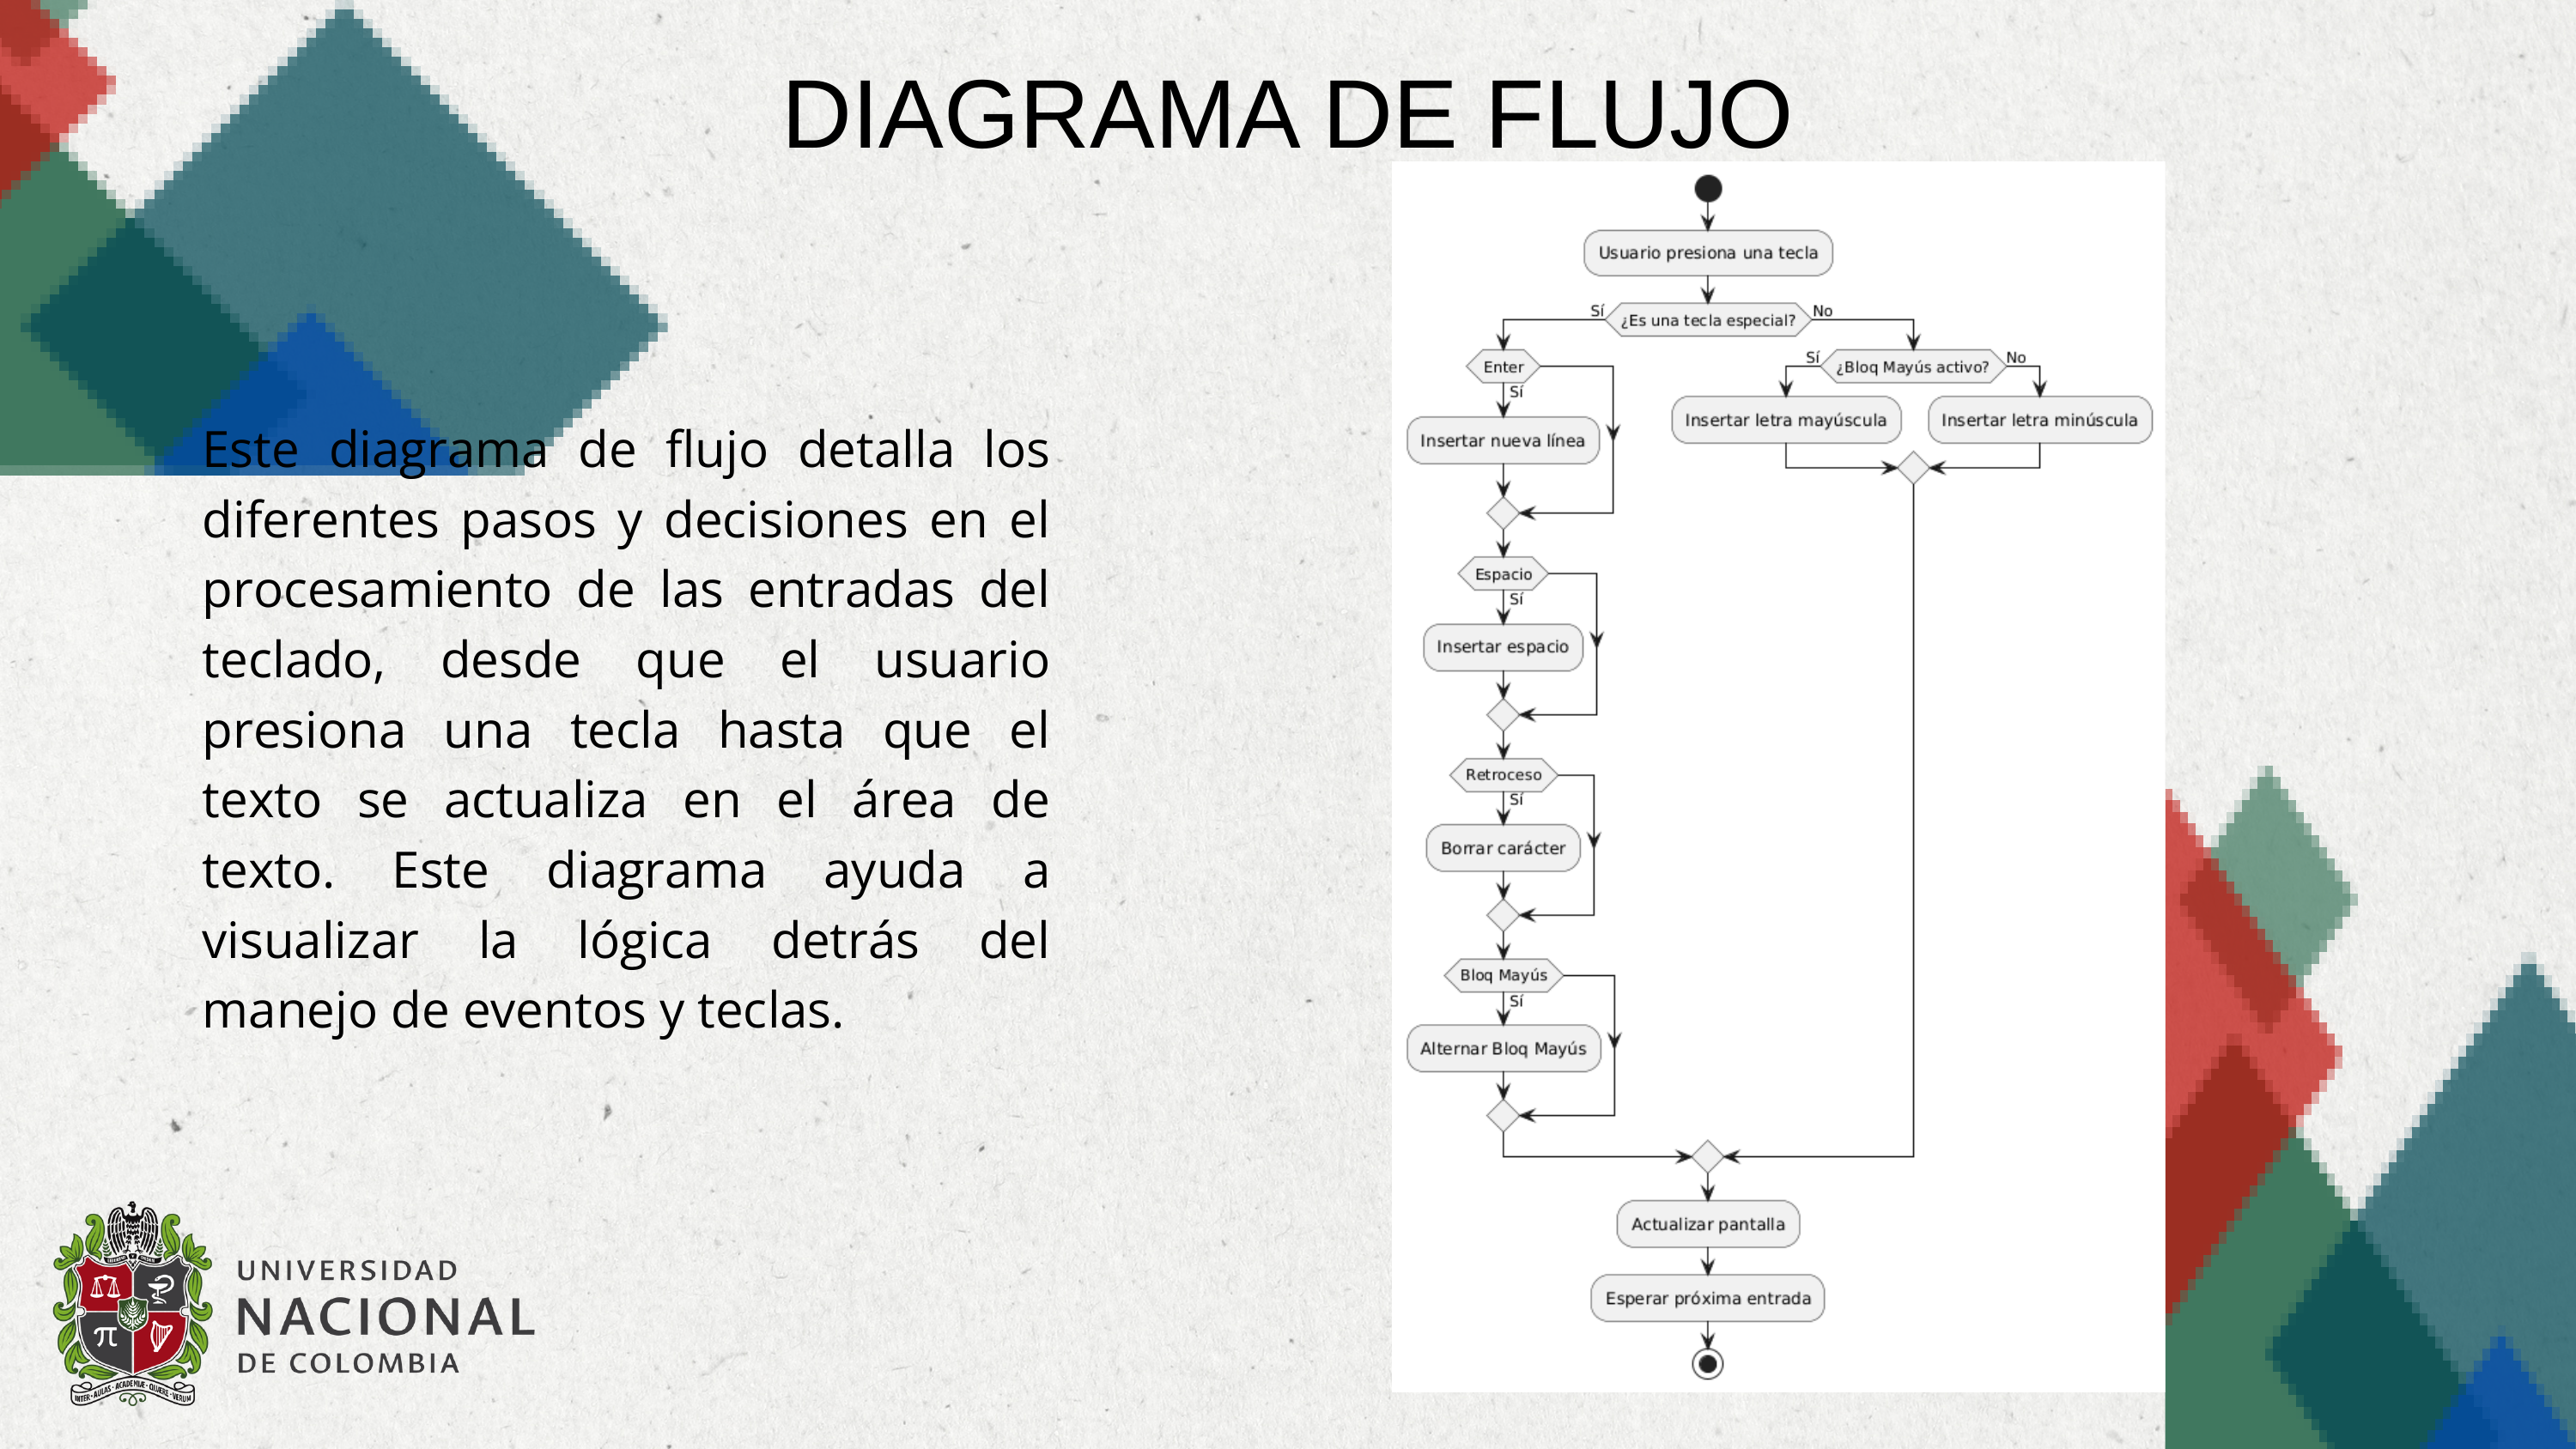

DIAGRAMA DE FLUJO

Este diagrama de flujo detalla los diferentes pasos y decisiones en el procesamiento de las entradas del teclado, desde que el usuario presiona una tecla hasta que el texto se actualiza en el área de texto. Este diagrama ayuda a visualizar la lógica detrás del manejo de eventos y teclas.